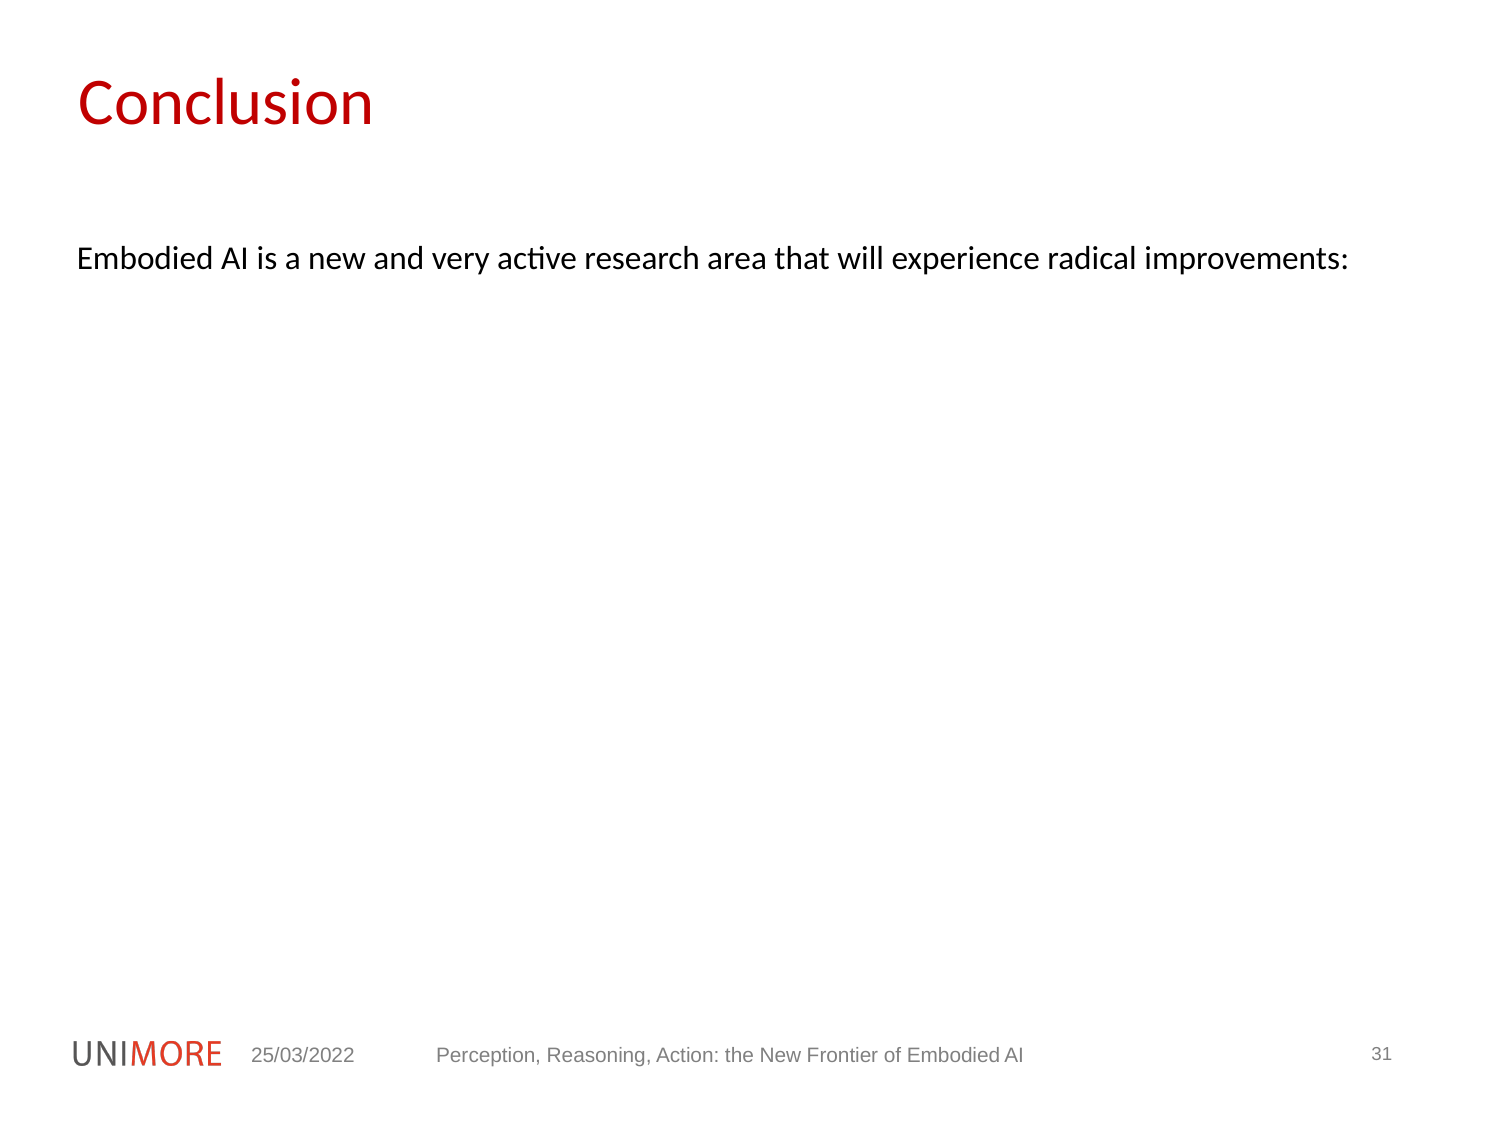

Conclusion
Embodied AI is a new and very active research area that will experience radical improvements:
25/03/2022
Perception, Reasoning, Action: the New Frontier of Embodied AI
31